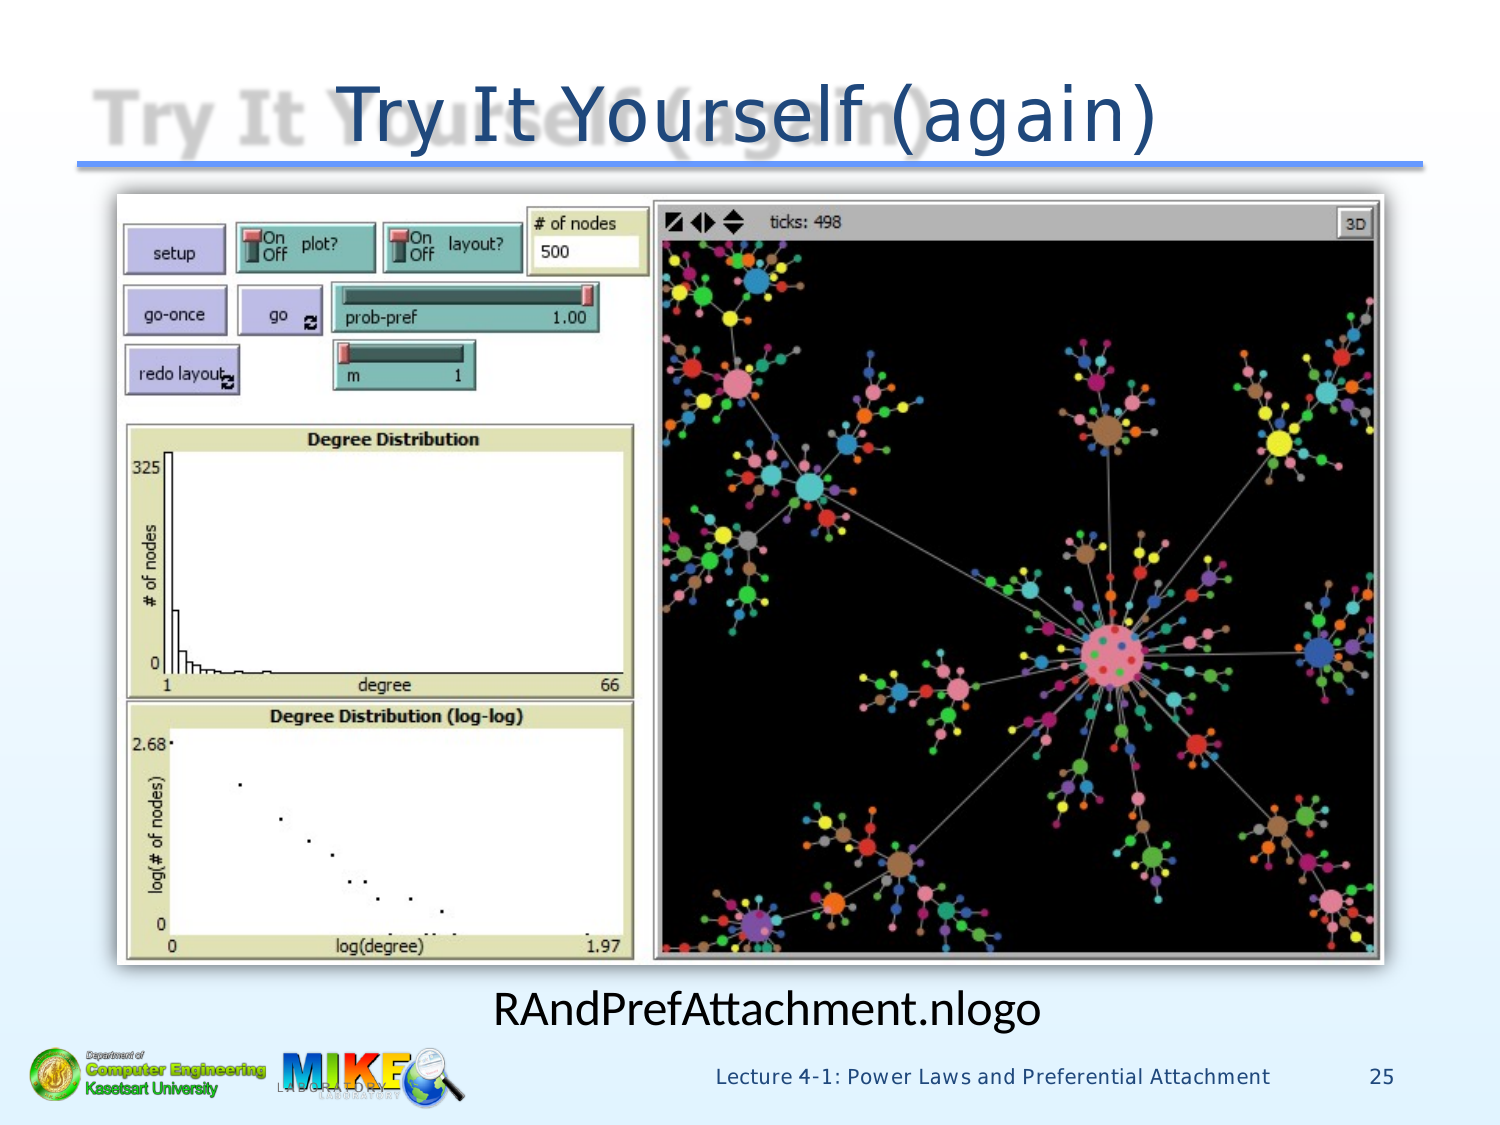

# Try It Yourself (again)

RAndPrefAttachment.nlogo
Lecture 4-1: Power Laws and Preferential Attachment
25